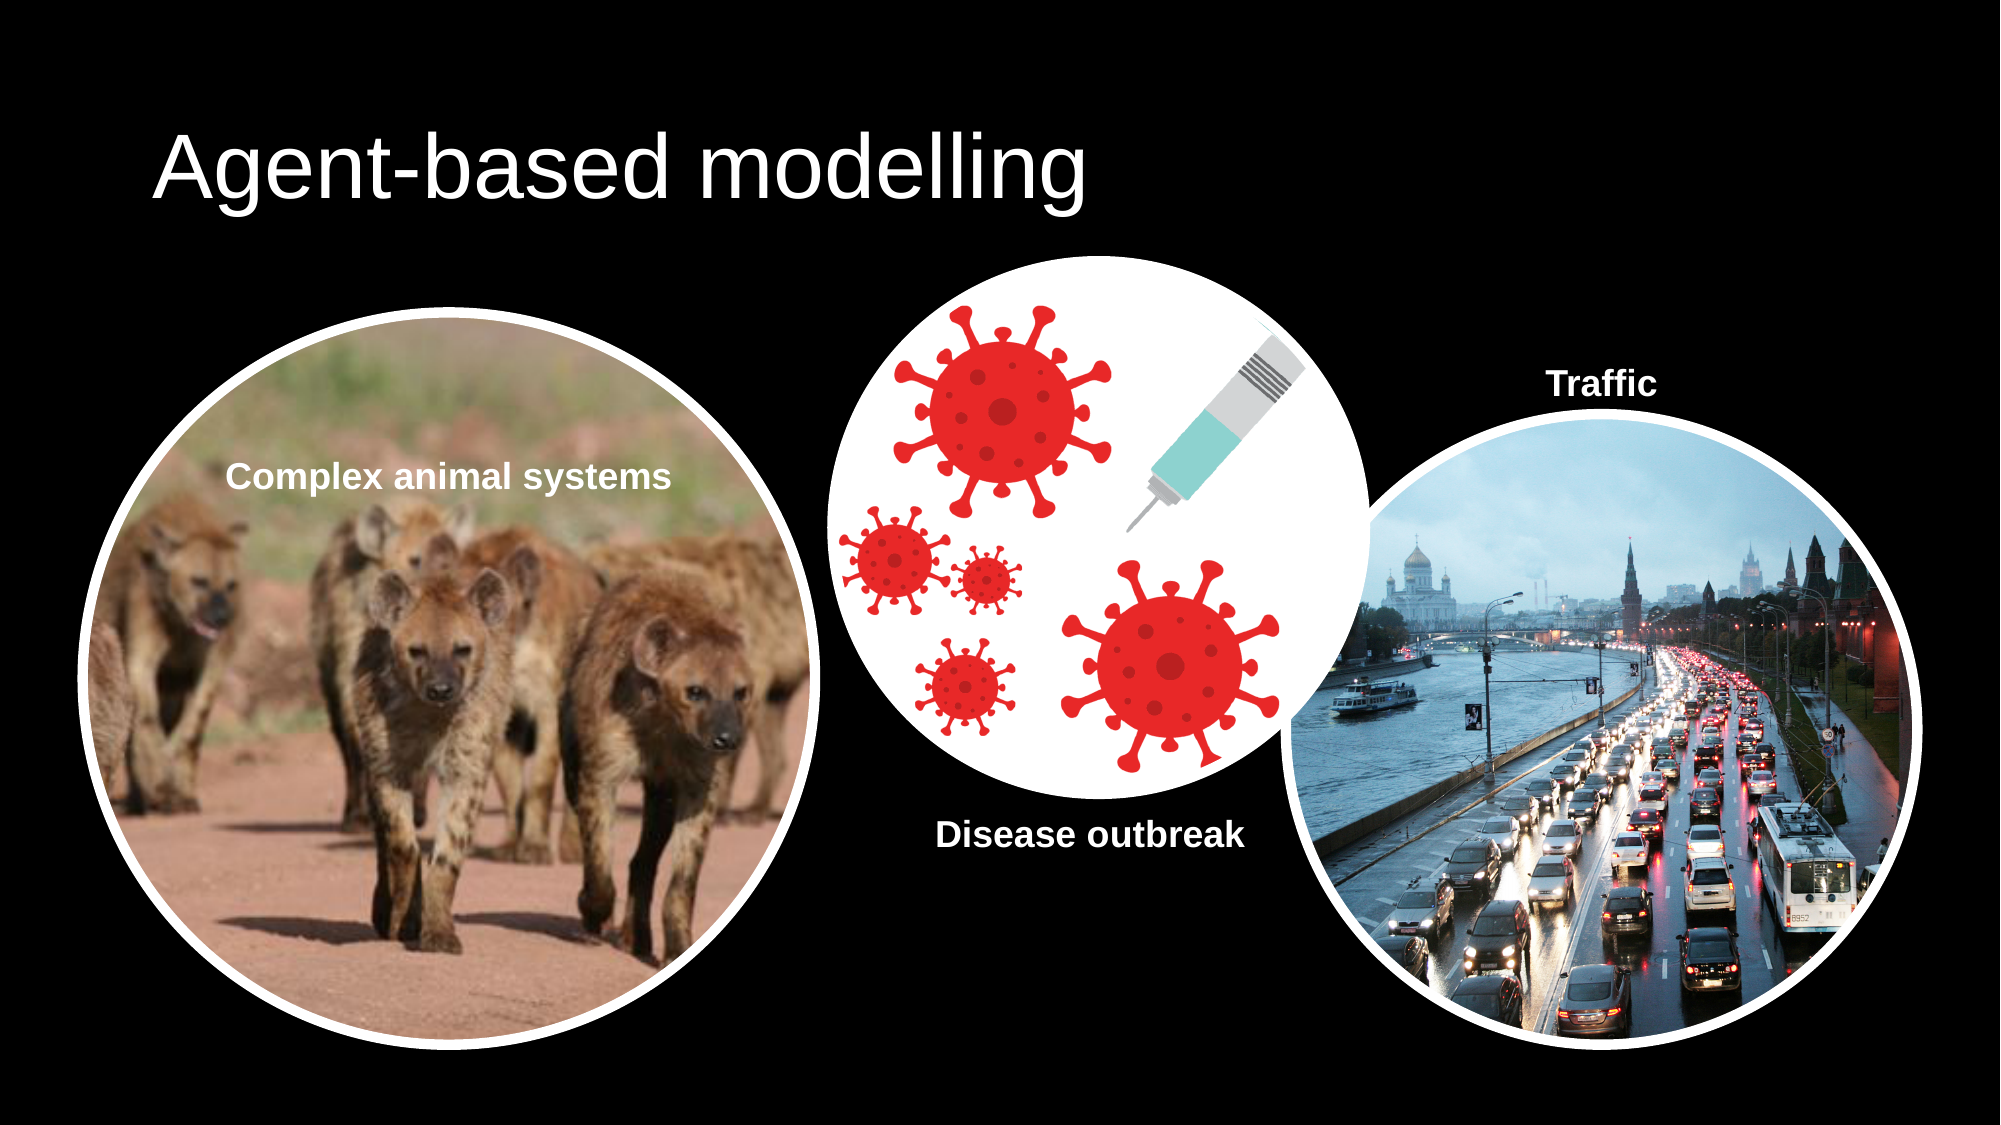

# Agent-based modelling

Traffic

Complex animal systems
Disease outbreak